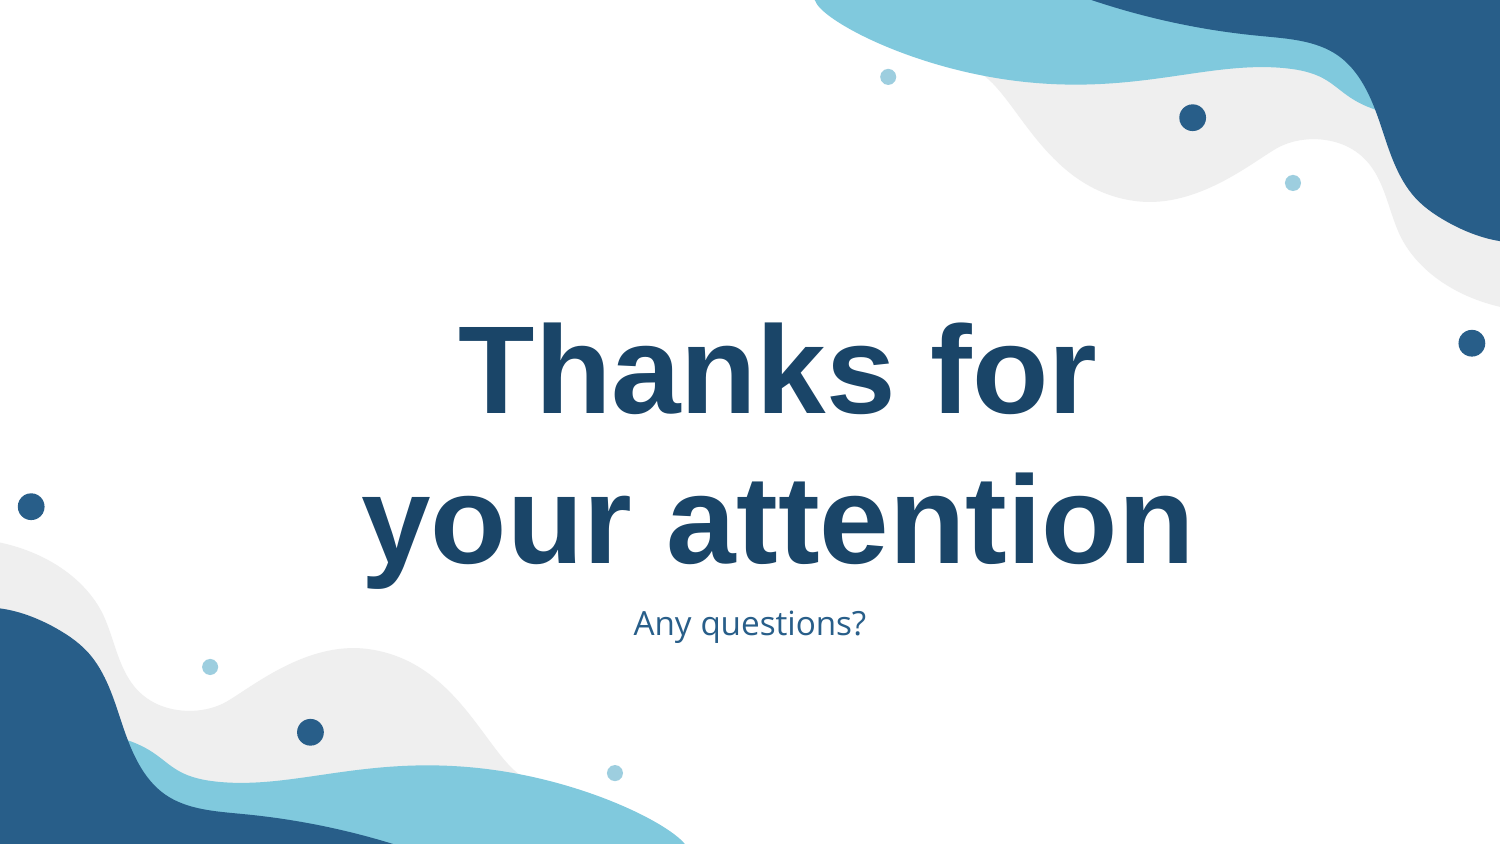

# Thanks for your attention
Any questions?